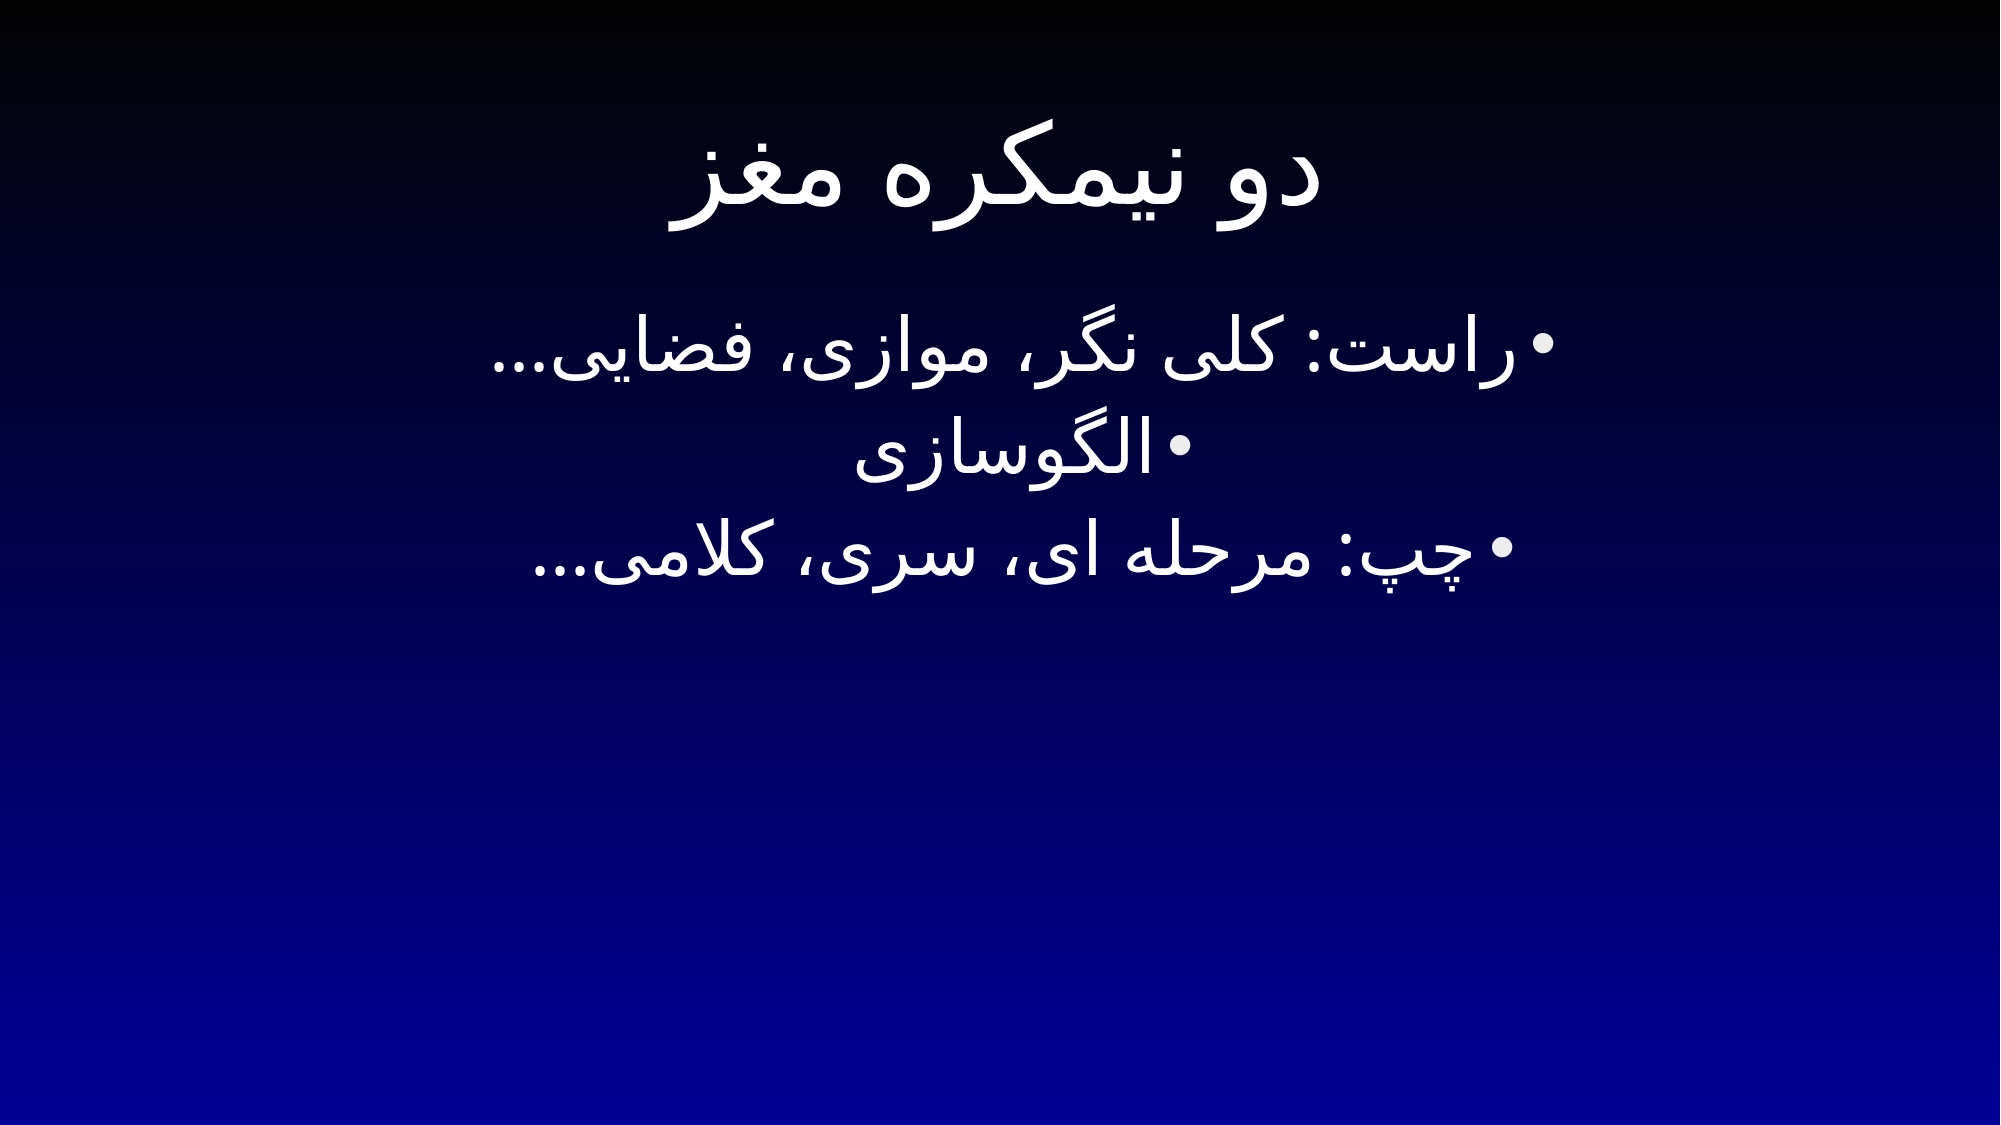

# دو نیمکره مغز
راست: کلی نگر، موازی، فضایی...
الگوسازی
چپ: مرحله ای، سری، کلامی...